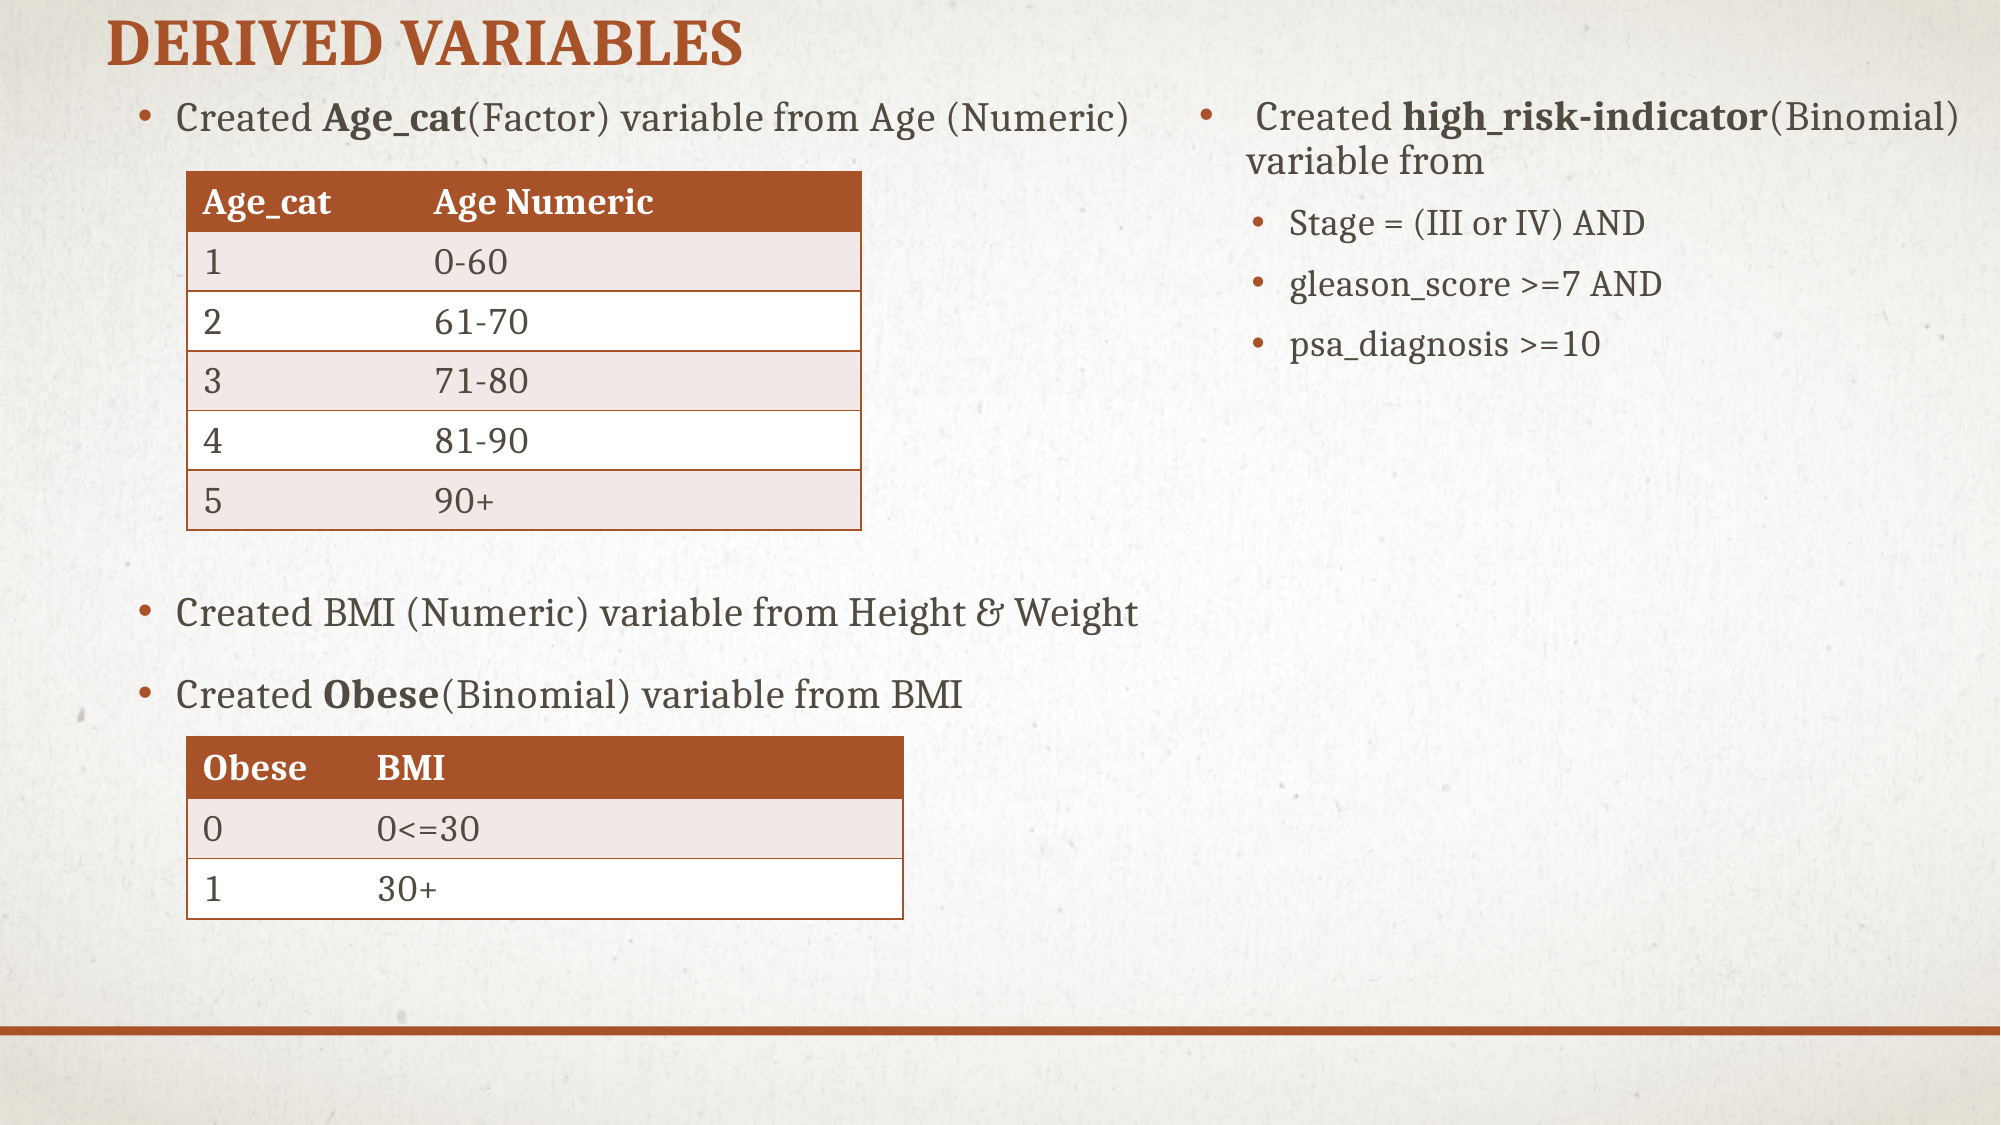

# Derived Variables
Created Age_cat(Factor) variable from Age (Numeric)

Created BMI (Numeric) variable from Height & Weight
Created Obese(Binomial) variable from BMI

  Created high_risk-indicator(Binomial)    variable from
Stage = (III or IV) AND
gleason_score >=7 AND
psa_diagnosis >=10

| Age\_cat | Age Numeric |
| --- | --- |
| 1 | 0-60 |
| 2 | 61-70 |
| 3 | 71-80 |
| 4 | 81-90 |
| 5 | 90+ |
| Obese | BMI |
| --- | --- |
| 0 | 0<=30 |
| 1 | 30+ |